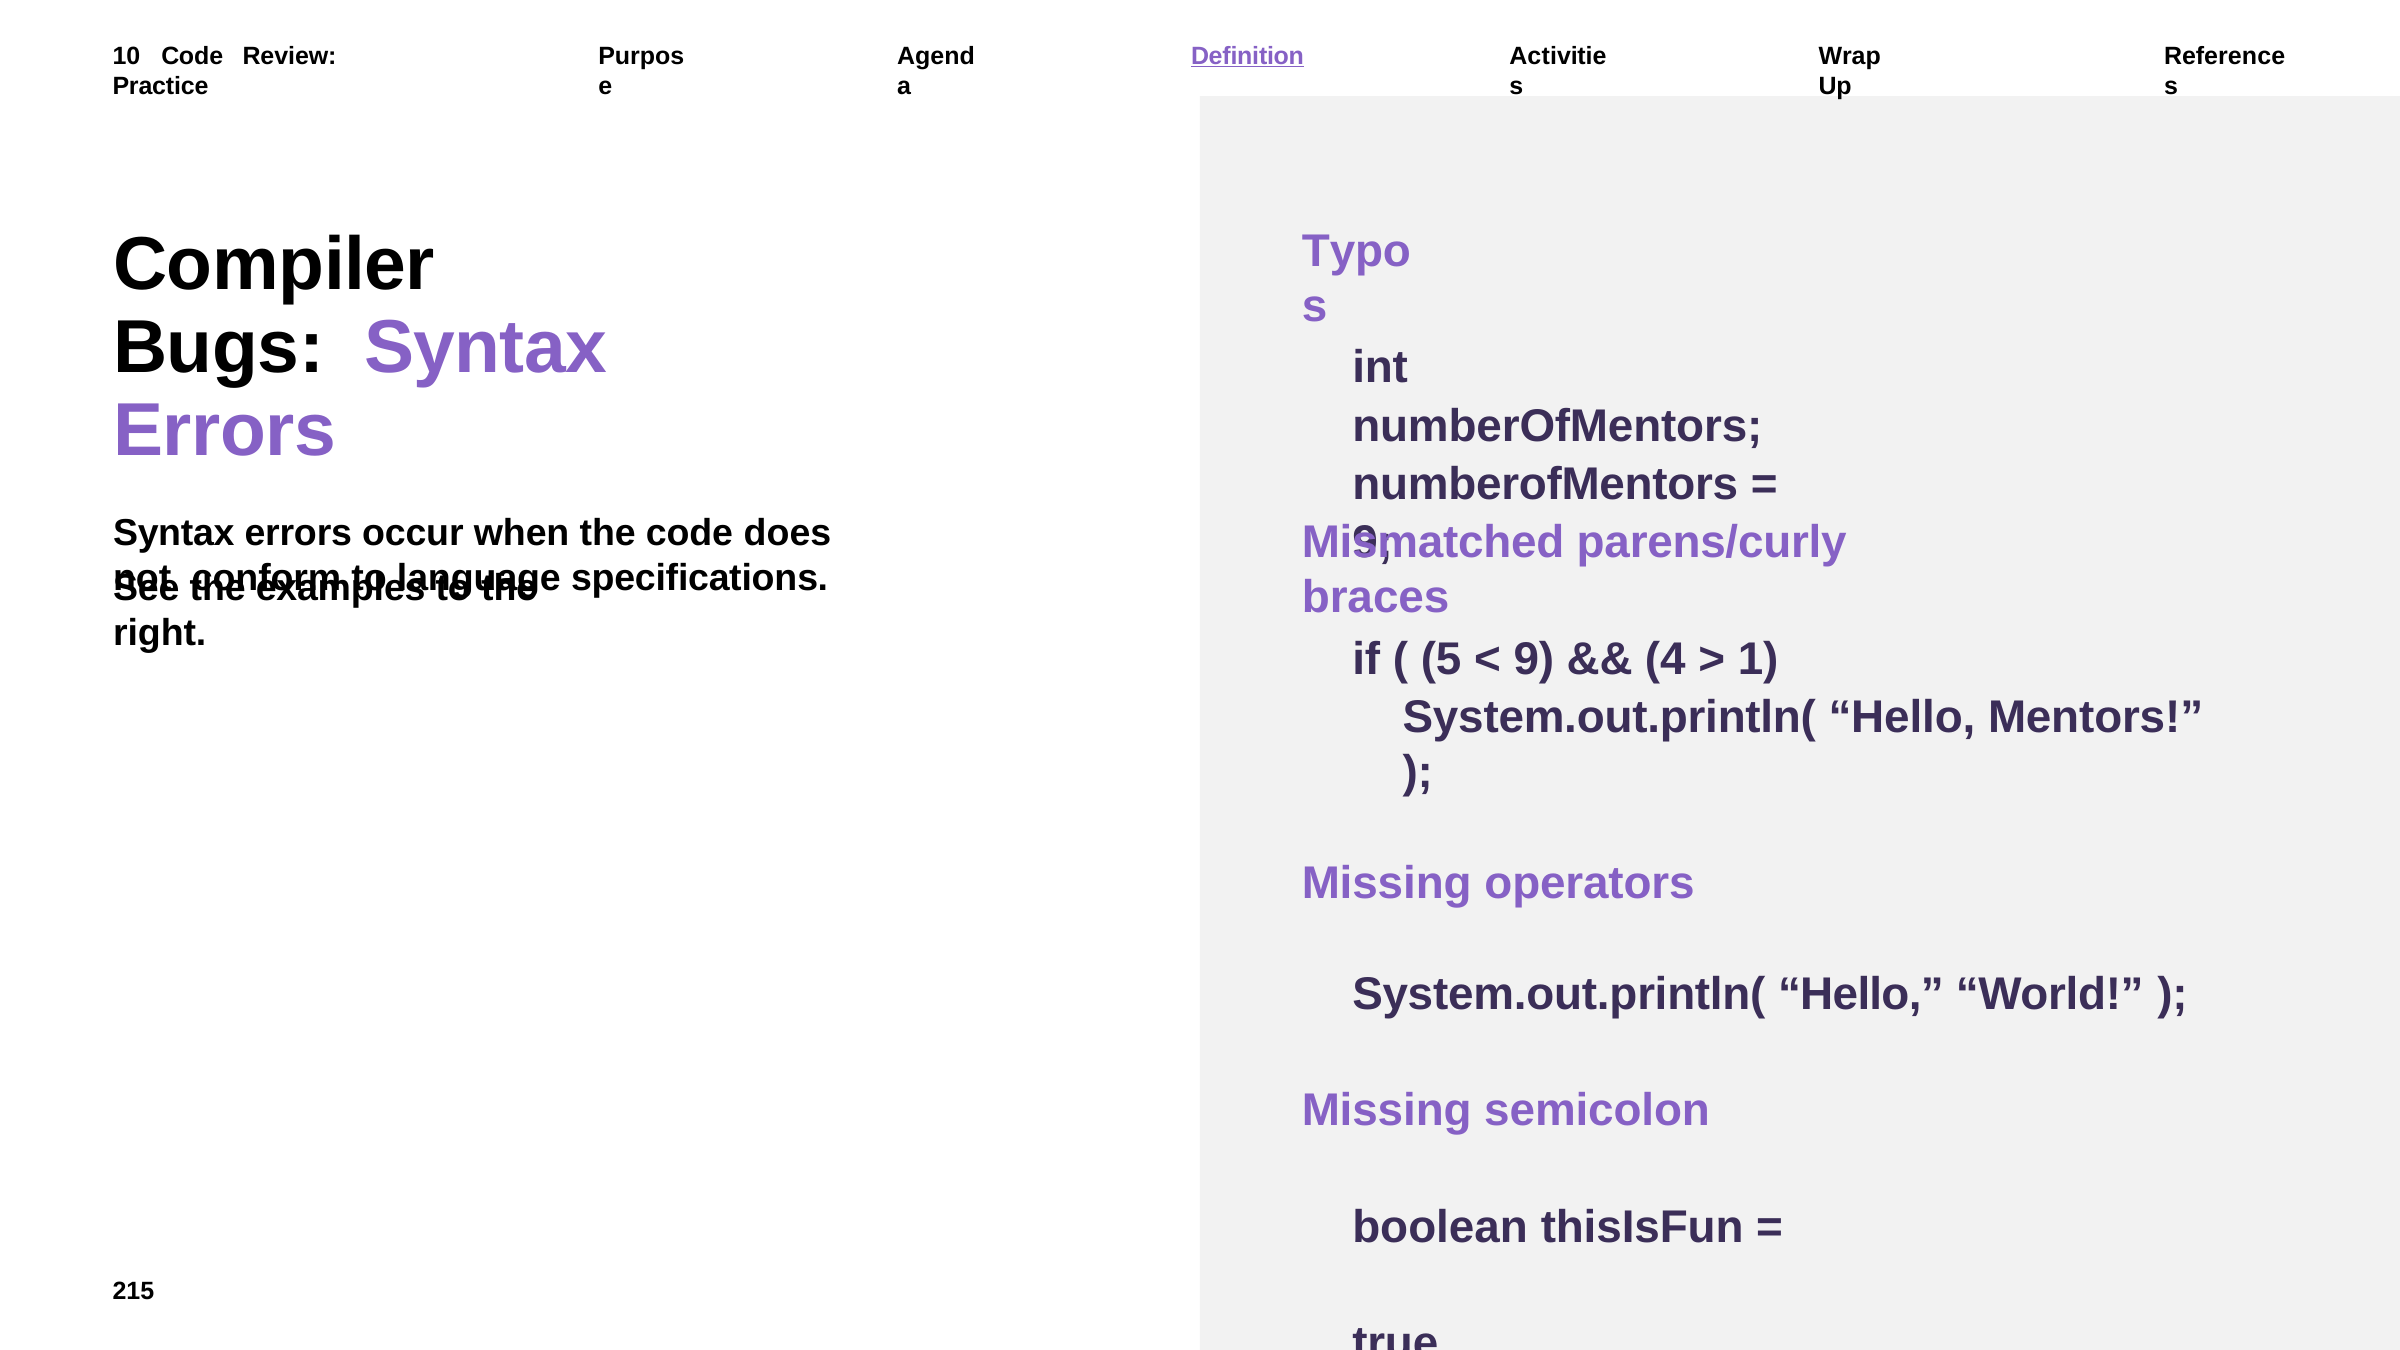

10	Code	Review:	Practice
Purpose
Agenda
Definition
Activities
Wrap	Up
References

Compiler Bugs:  Syntax Errors
Syntax errors occur when the code does not  conform to language specifications.
Typos
int numberOfMentors;  numberofMentors = 9;
Mismatched parens/curly braces
See the examples to the right.
if ( (5 < 9) && (4 > 1)
System.out.println( “Hello, Mentors!” );

Missing operators

System.out.println( “Hello,” “World!” );
Missing semicolon  boolean thisIsFun = true
215